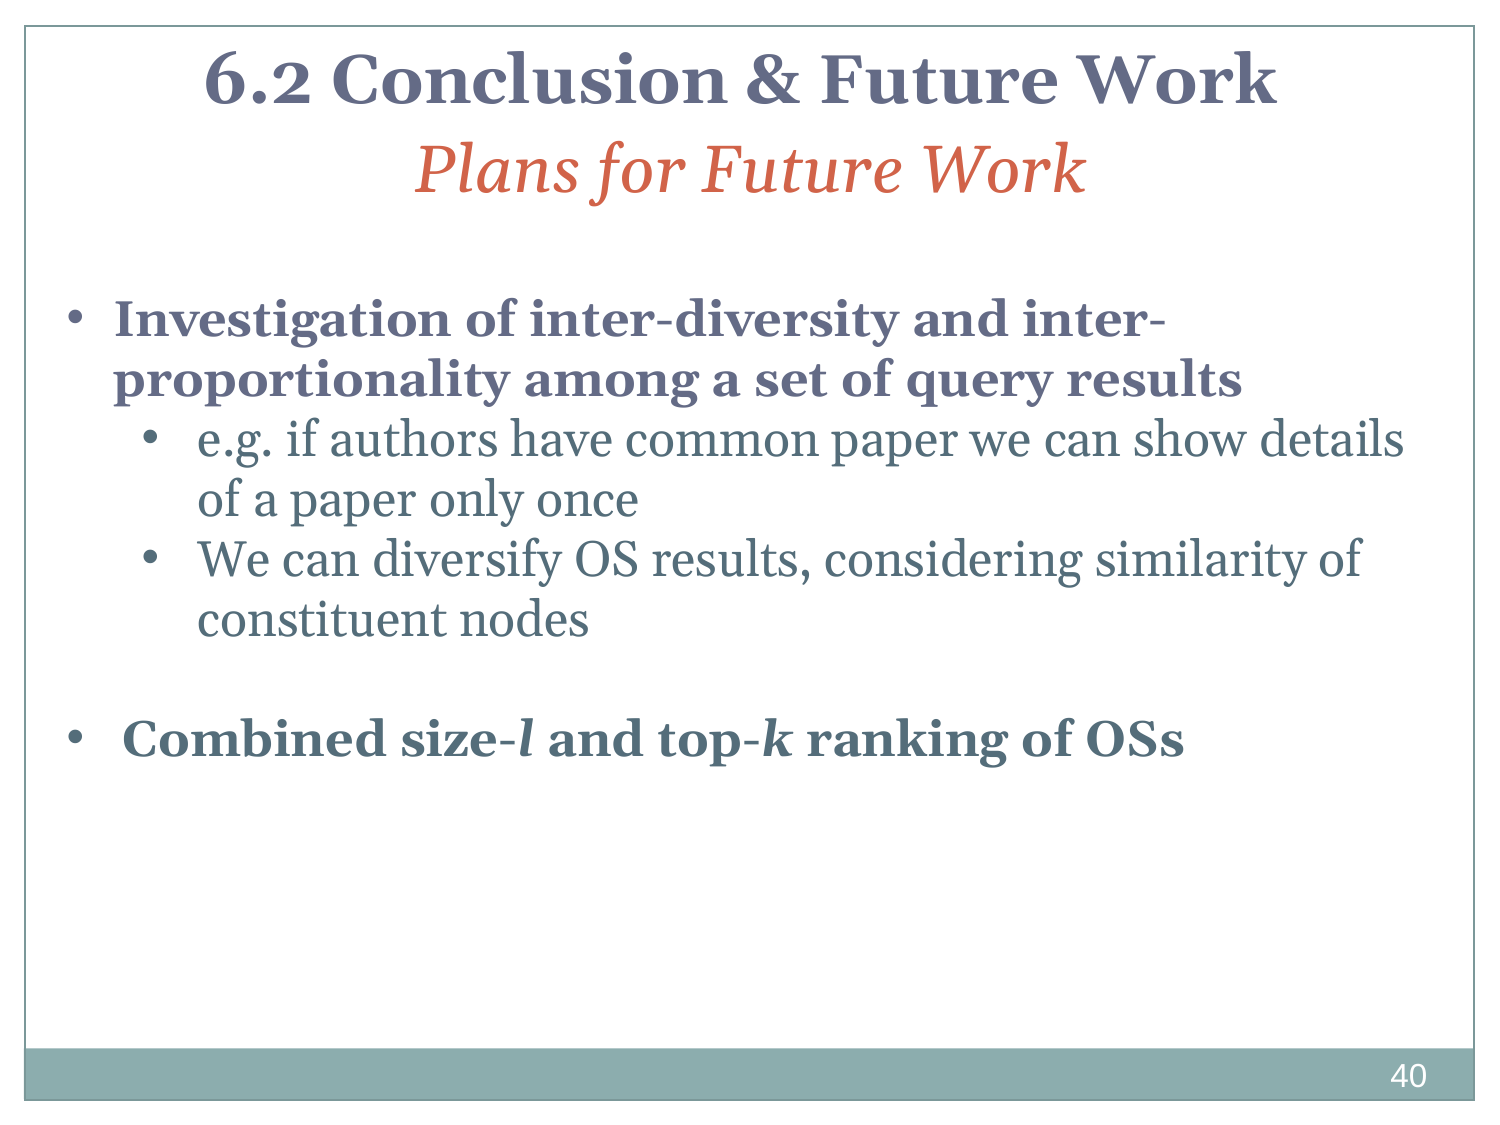

6.2 Conclusion & Future Work
 Plans for Future Work
Investigation of inter-diversity and inter-proportionality among a set of query results
e.g. if authors have common paper we can show details of a paper only once
We can diversify OS results, considering similarity of constituent nodes

Combined size-l and top-k ranking of OSs

40